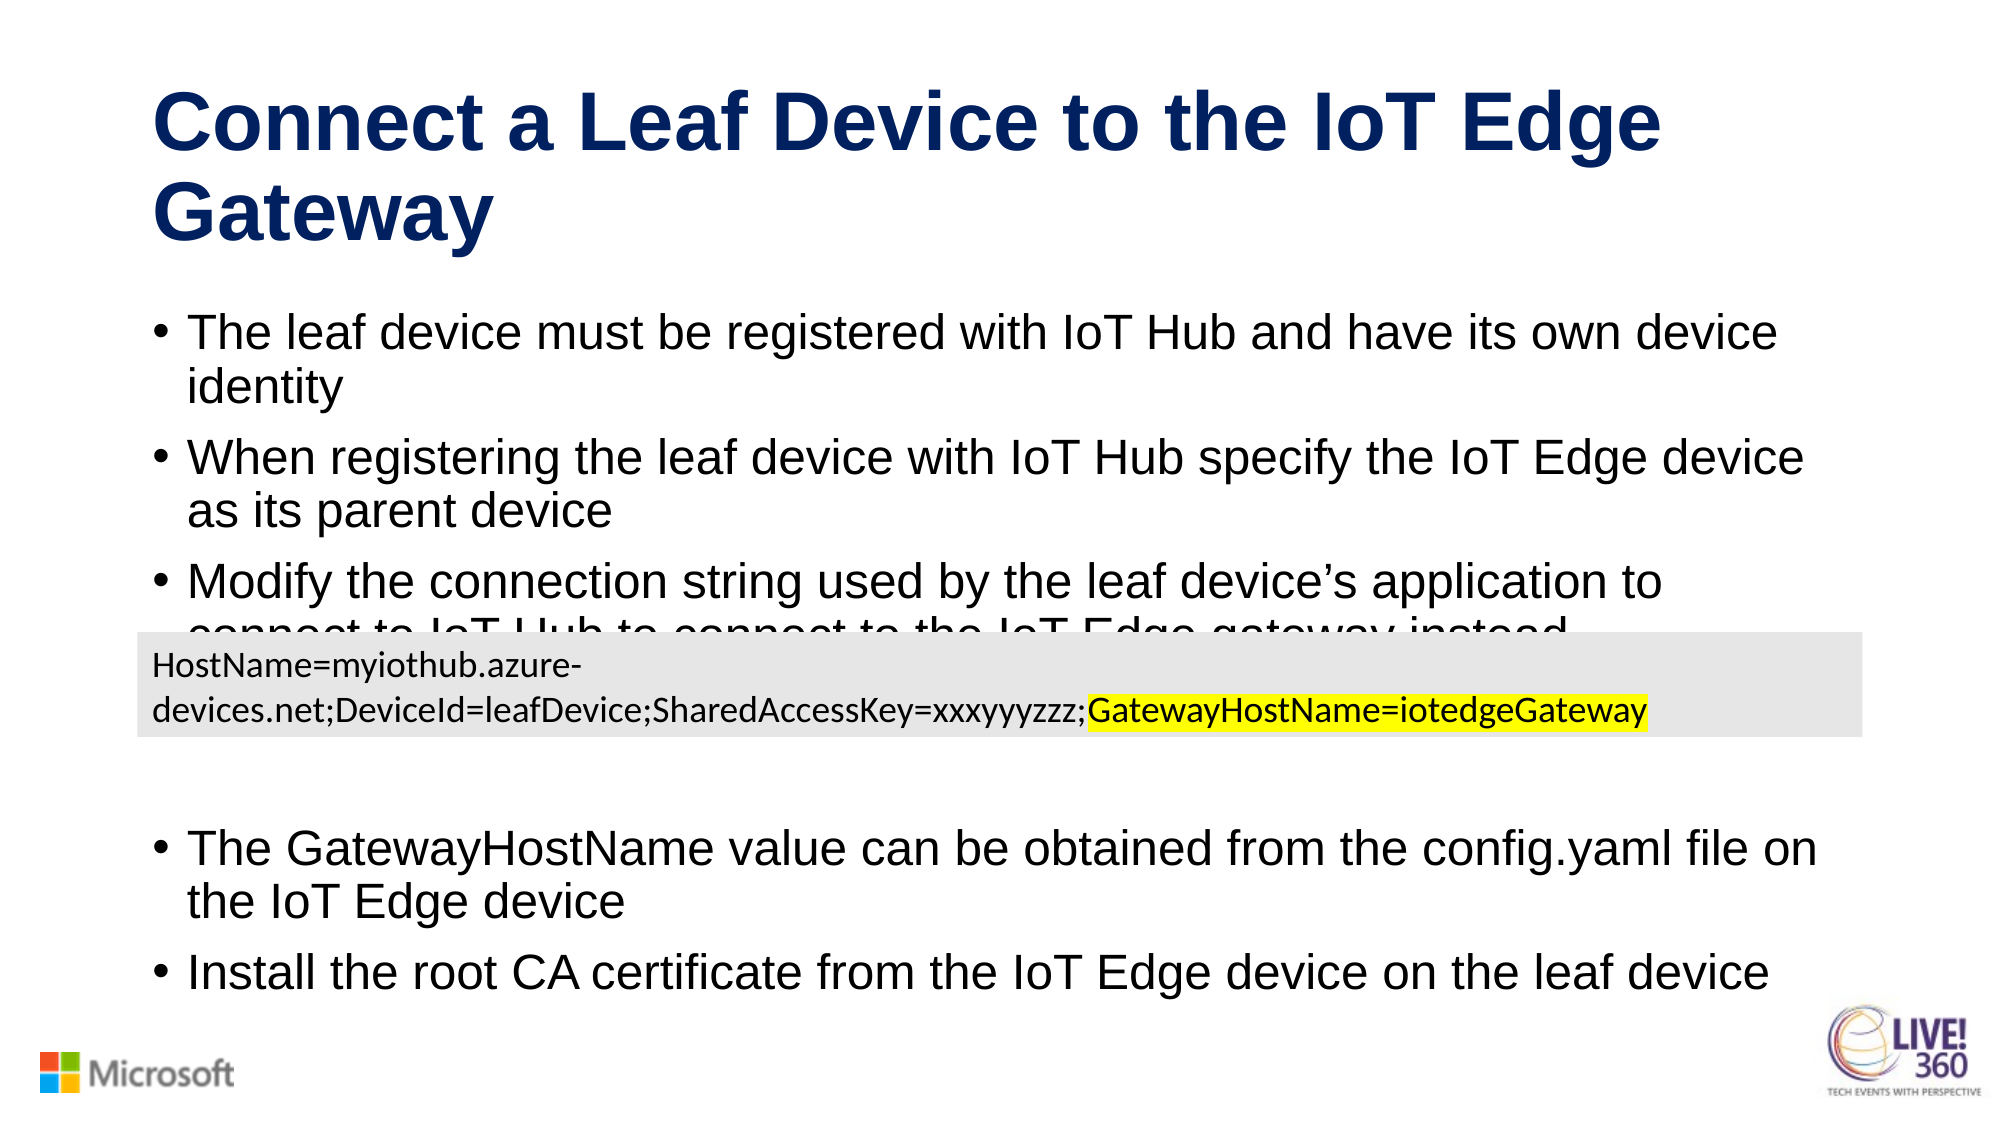

# Connect a Leaf Device to the IoT Edge Gateway
The leaf device must be registered with IoT Hub and have its own device identity
When registering the leaf device with IoT Hub specify the IoT Edge device as its parent device
Modify the connection string used by the leaf device’s application to connect to IoT Hub to connect to the IoT Edge gateway instead

The GatewayHostName value can be obtained from the config.yaml file on the IoT Edge device
Install the root CA certificate from the IoT Edge device on the leaf device

HostName=myiothub.azure-devices.net;DeviceId=leafDevice;SharedAccessKey=xxxyyyzzz;GatewayHostName=iotedgeGateway